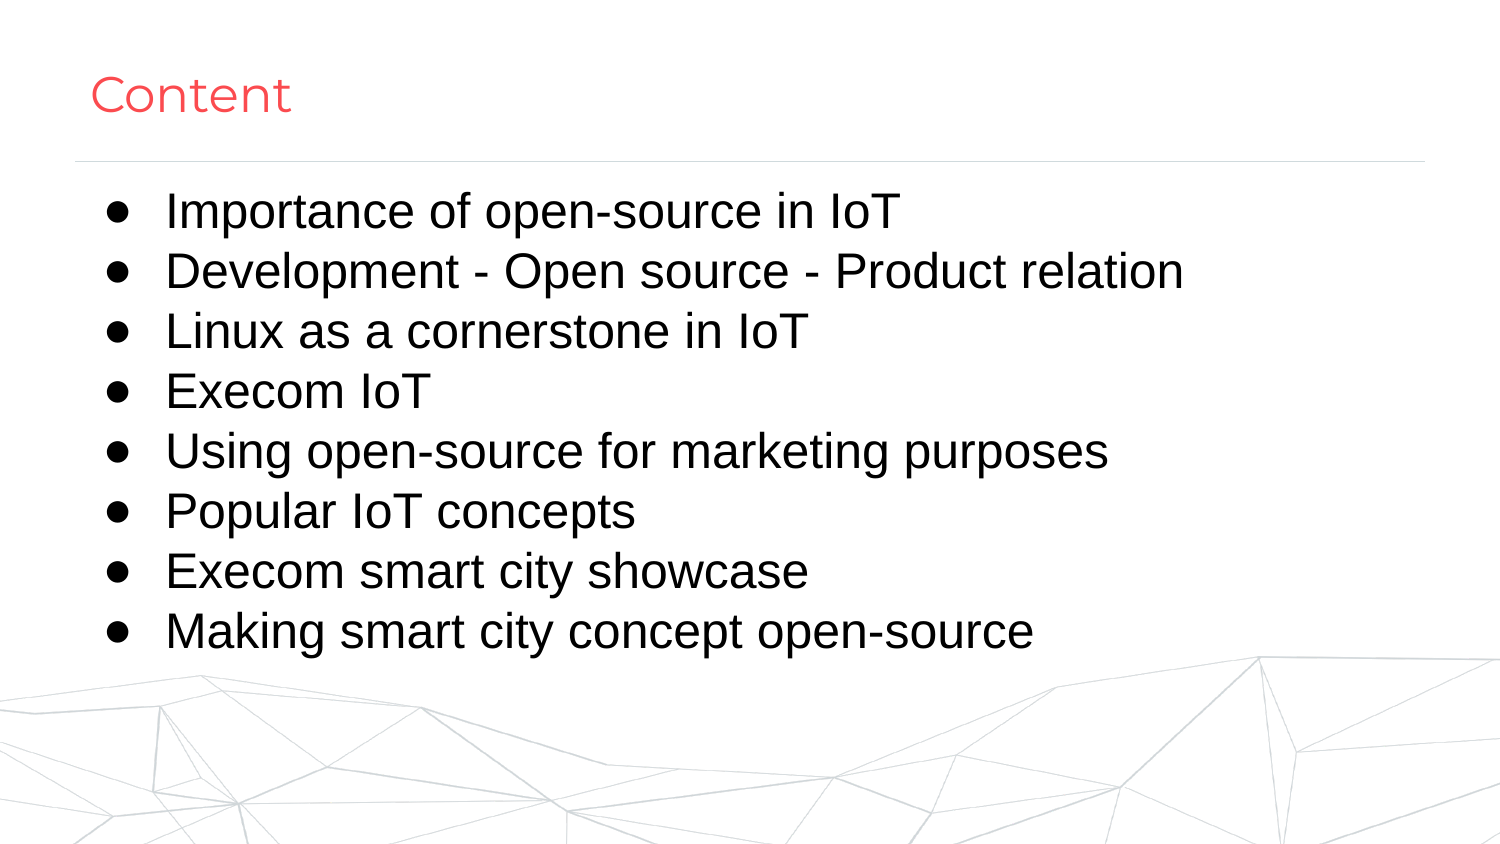

# Content
Importance of open-source in IoT
Development - Open source - Product relation
Linux as a cornerstone in IoT
Execom IoT
Using open-source for marketing purposes
Popular IoT concepts
Execom smart city showcase
Making smart city concept open-source